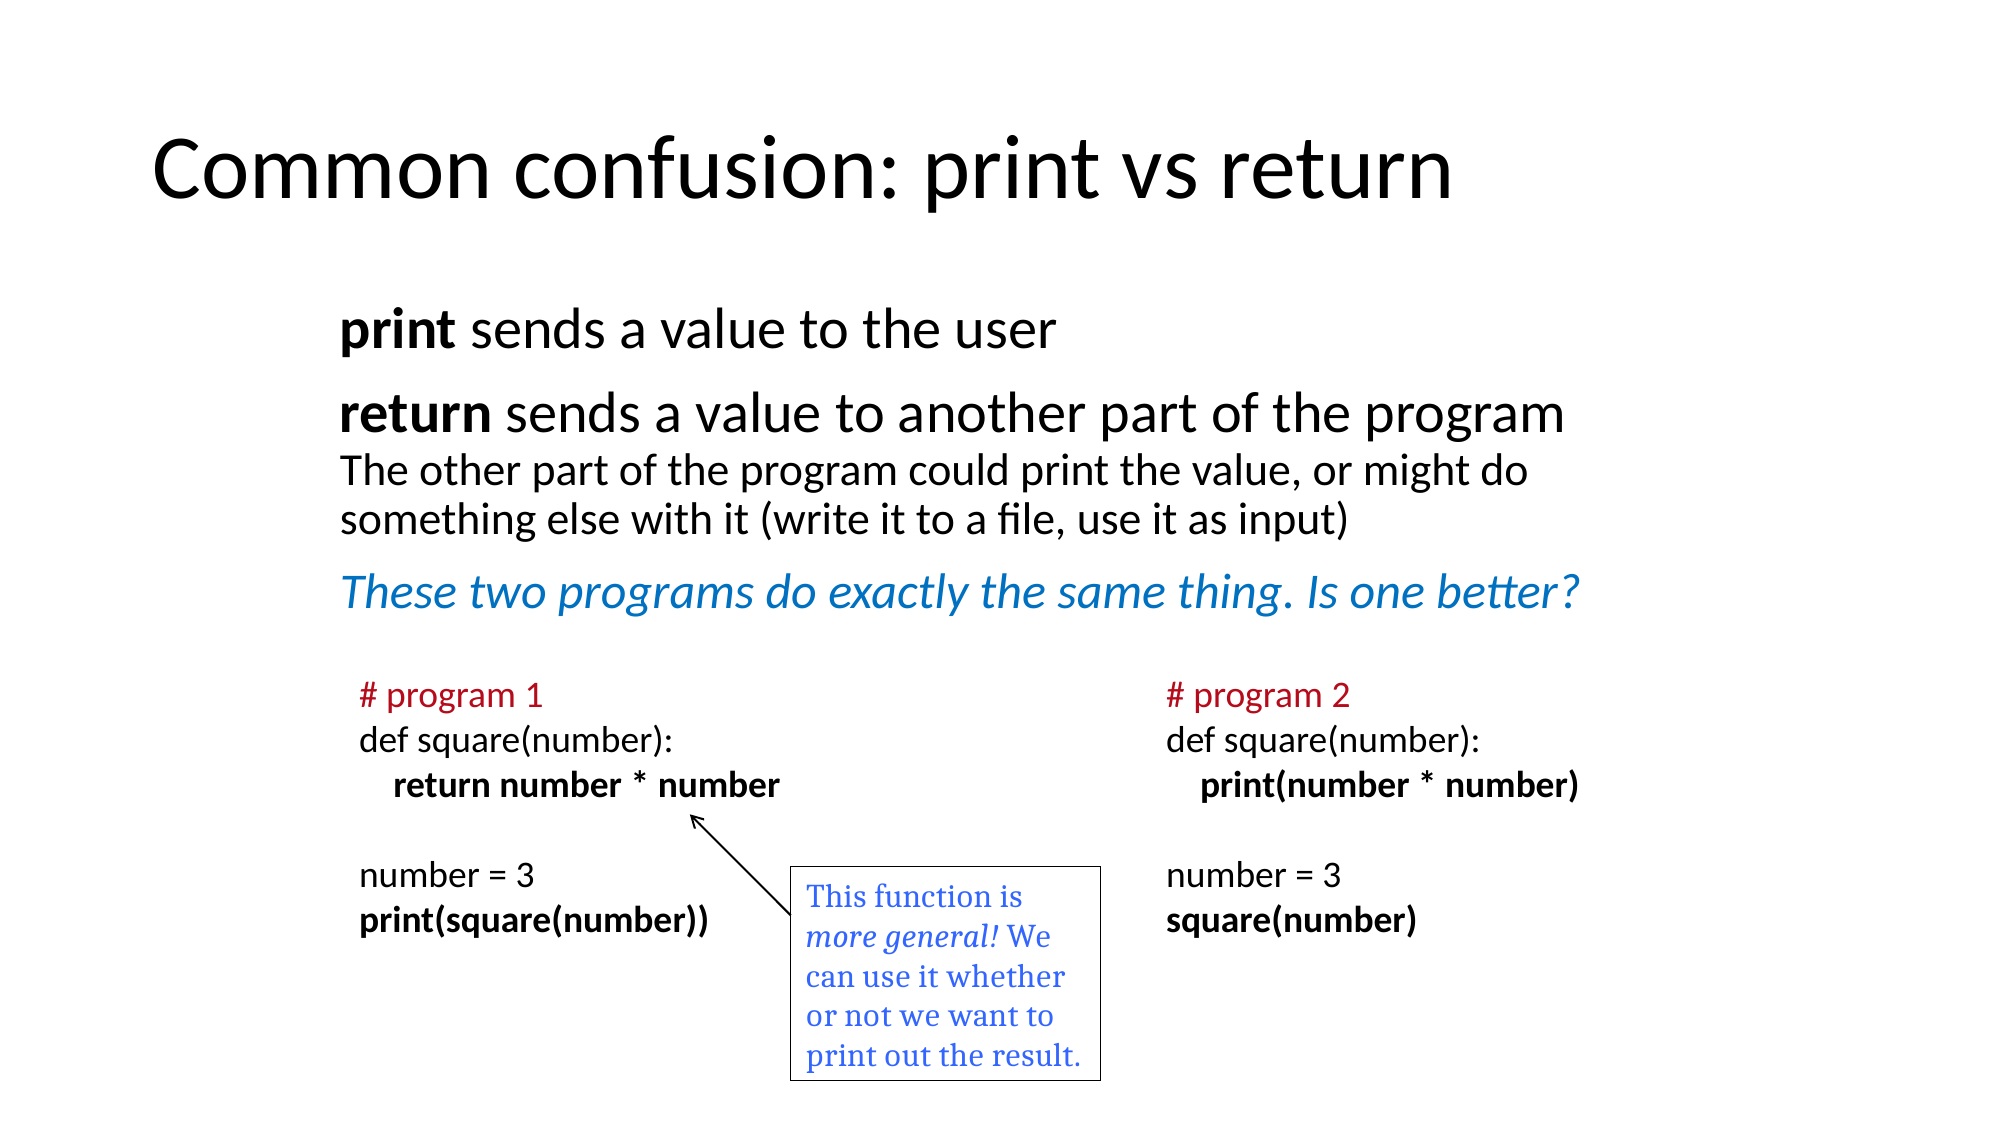

# Common confusion: print vs return
print sends a value to the user
return sends a value to another part of the program
The other part of the program could print the value, or might do something else with it (write it to a file, use it as input)
These two programs do exactly the same thing. Is one better?
# program 1
def square(number):
    return number * number

number = 3
print(square(number))

# program 2
def square(number):
    print(number * number)

number = 3
square(number)

This function is more general! We can use it whether or not we want to print out the result.